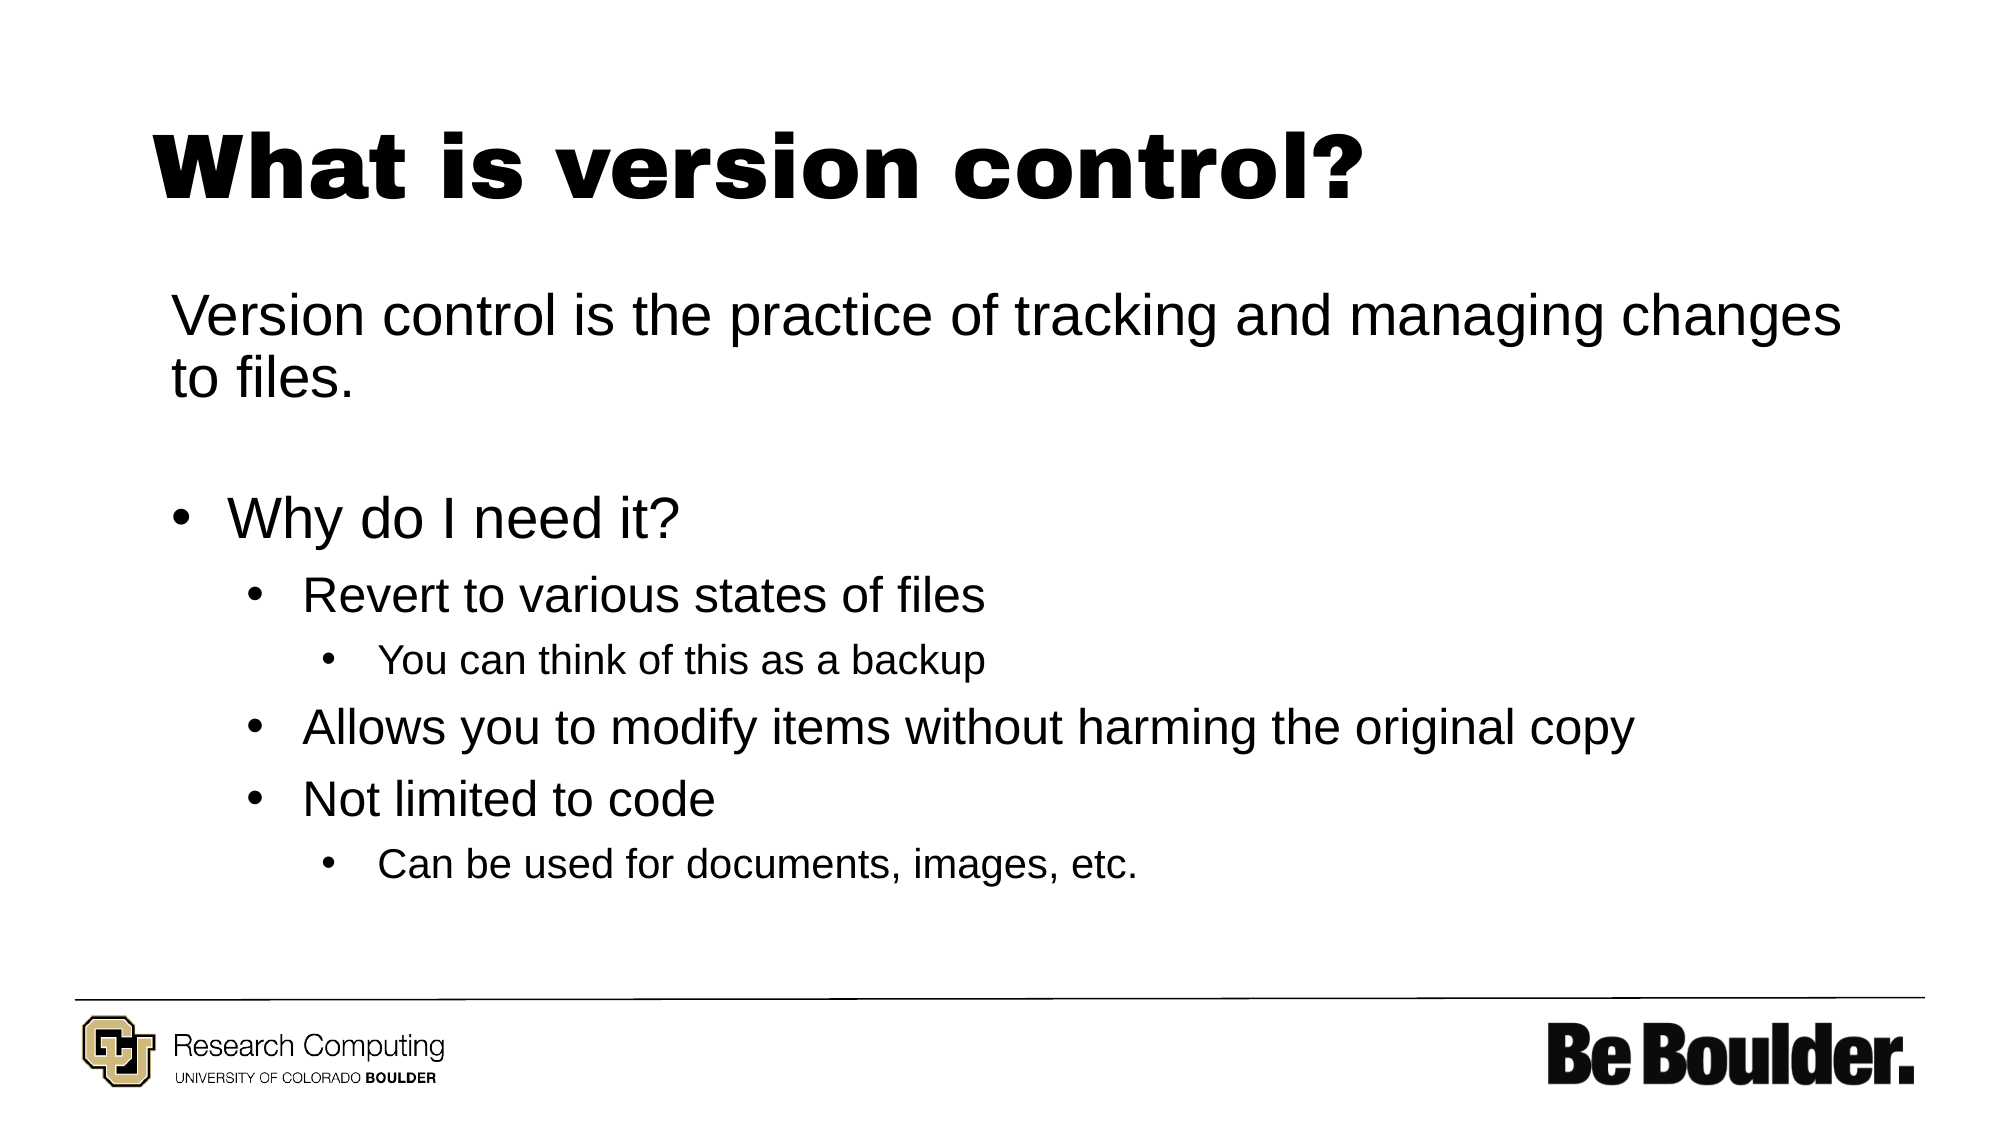

# What is version control?
Version control is the practice of tracking and managing changes to files.

Why do I need it?
Revert to various states of files
You can think of this as a backup
Allows you to modify items without harming the original copy
Not limited to code
Can be used for documents, images, etc.